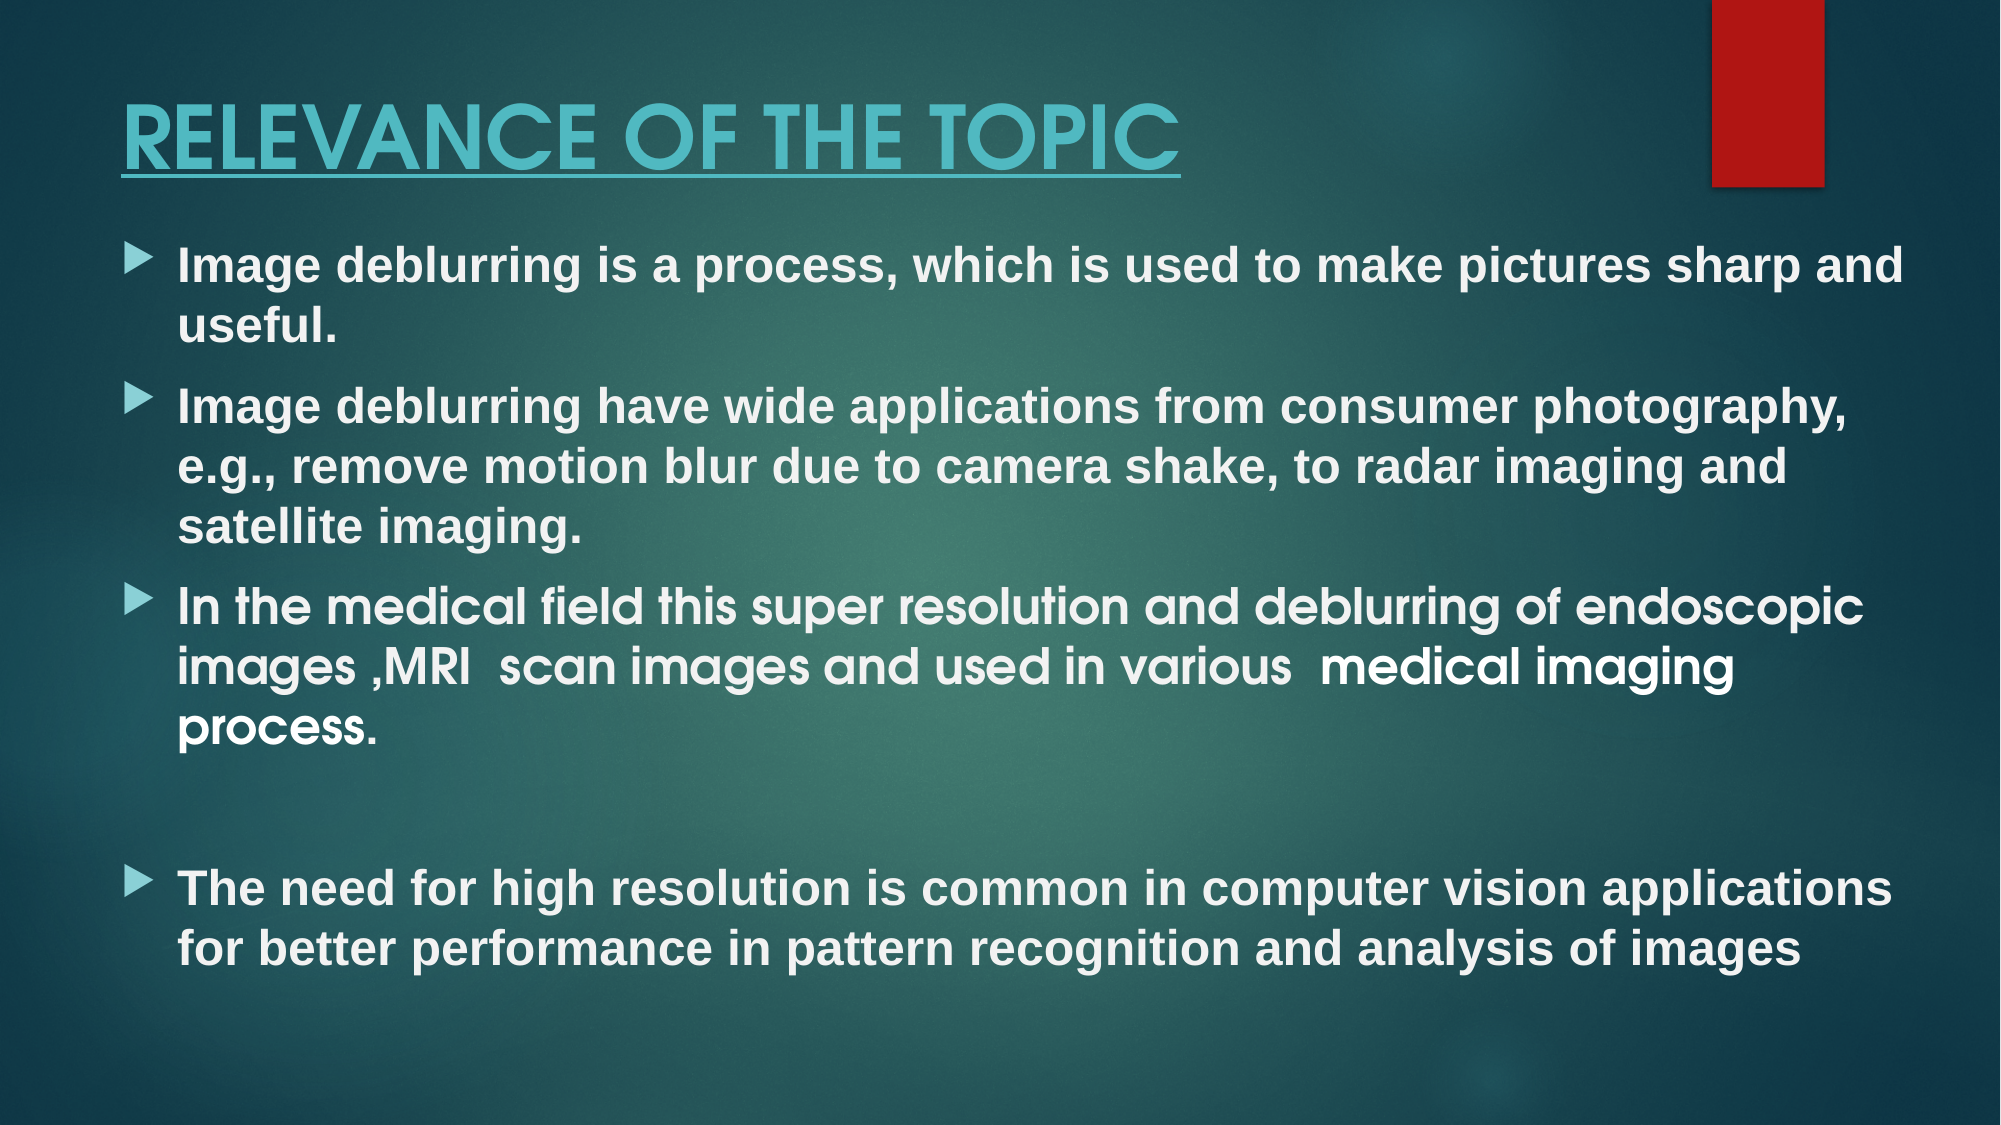

# RELEVANCE OF THE TOPIC
Image deblurring is a process, which is used to make pictures sharp and useful.
Image deblurring have wide applications from consumer photography, e.g., remove motion blur due to camera shake, to radar imaging and satellite imaging.
In the medical field this super resolution and deblurring of endoscopic images ,MRI  scan images and used in various  medical imaging process.

The need for high resolution is common in computer vision applications for better performance in pattern recognition and analysis of images